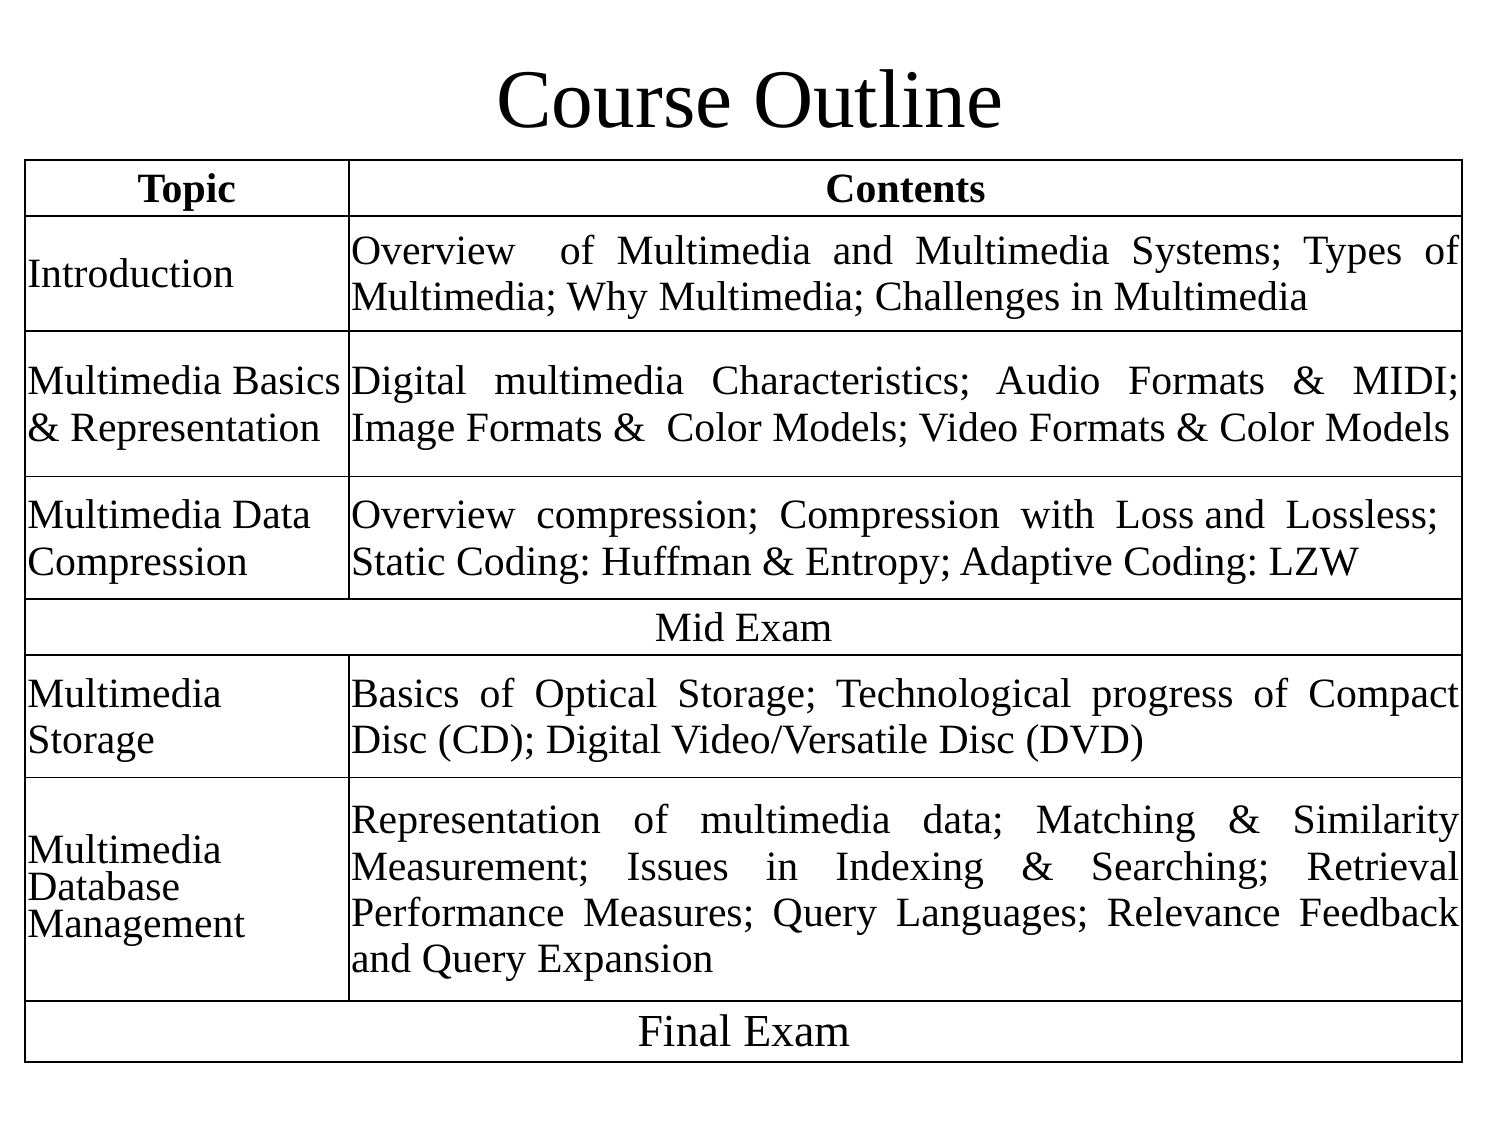

# Course Outline
| Topic | Contents |
| --- | --- |
| Introduction | Overview of Multimedia and Multimedia Systems; Types of Multimedia; Why Multimedia; Challenges in Multimedia |
| Multimedia Basics & Representation | Digital multimedia Characteristics; Audio Formats & MIDI; Image Formats & Color Models; Video Formats & Color Models |
| Multimedia Data Compression | Overview compression; Compression with Loss and Lossless; Static Coding: Huffman & Entropy; Adaptive Coding: LZW |
| Mid Exam |  |
| Multimedia Storage | Basics of Optical Storage; Technological progress of Compact Disc (CD); Digital Video/Versatile Disc (DVD) |
| Multimedia Database Management | Representation of multimedia data; Matching & Similarity Measurement; Issues in Indexing & Searching; Retrieval Performance Measures; Query Languages; Relevance Feedback and Query Expansion |
| Final Exam |  |
3